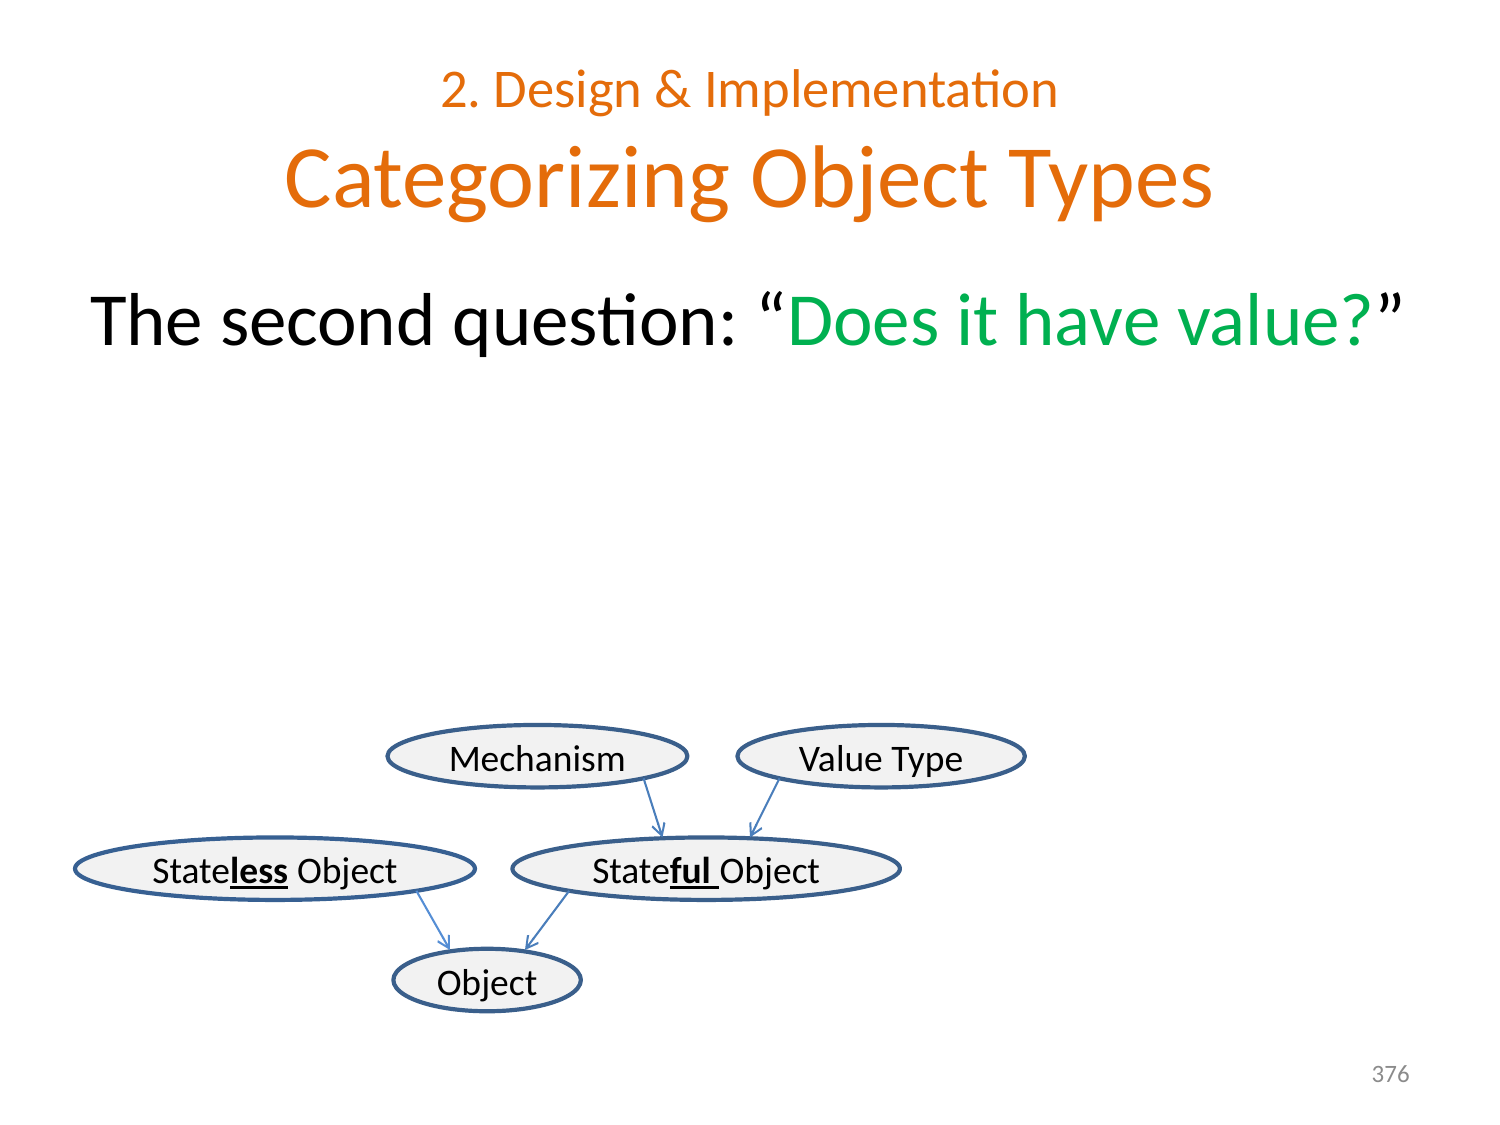

# 2. Design & Implementation Categorizing Object Types
The second question: “Does it have value?”
Mechanism
Value Type
Stateless Object
Stateful Object
Object
376